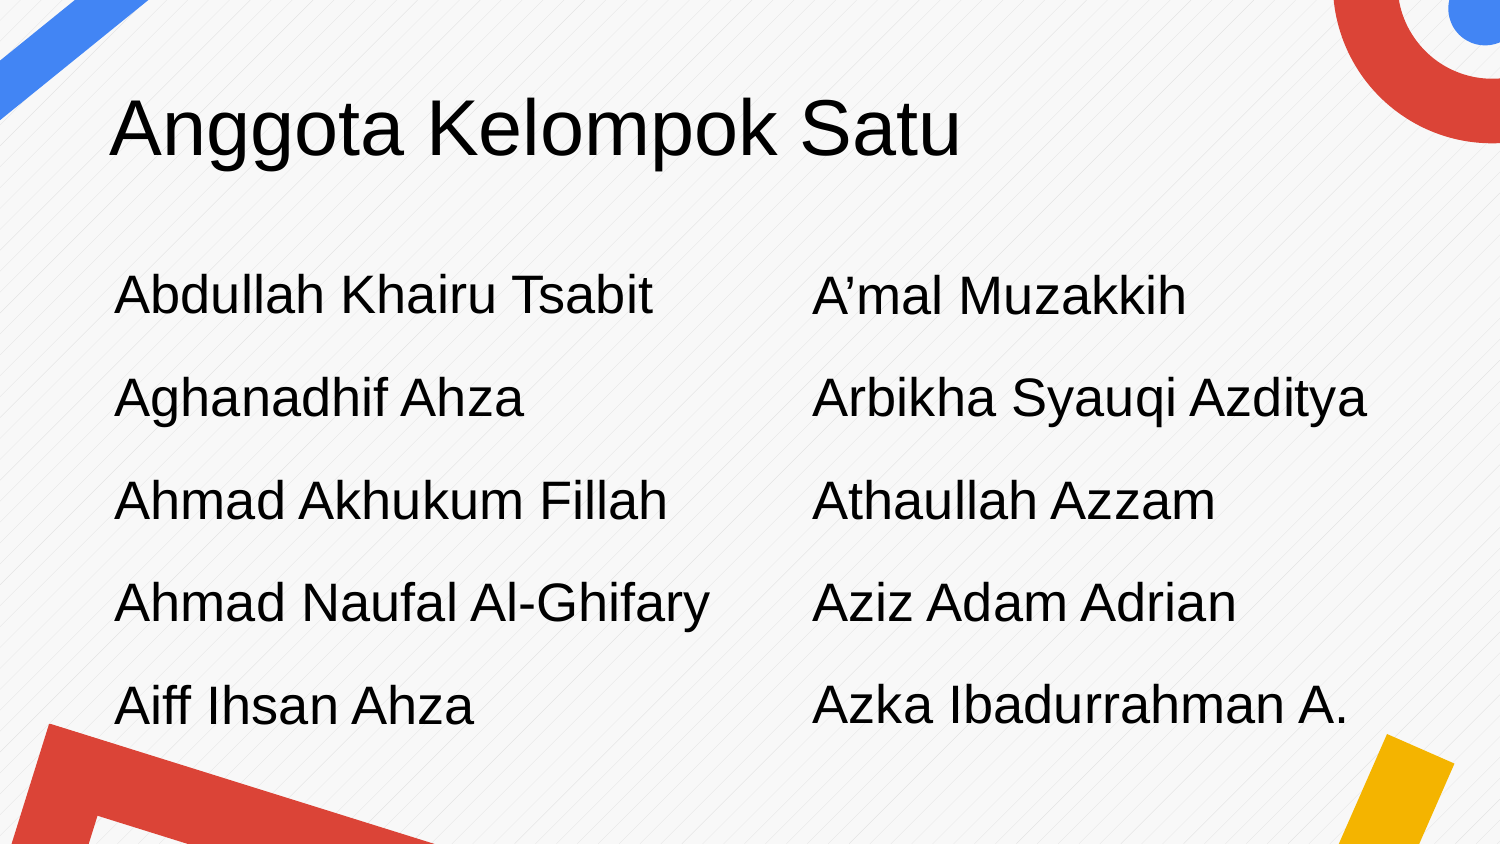

# Anggota Kelompok Satu
Abdullah Khairu Tsabit
Aghanadhif Ahza
Ahmad Akhukum Fillah
Ahmad Naufal Al-Ghifary
Aiff Ihsan Ahza
A’mal Muzakkih
Arbikha Syauqi Azditya
Athaullah Azzam
Aziz Adam Adrian
Azka Ibadurrahman A.